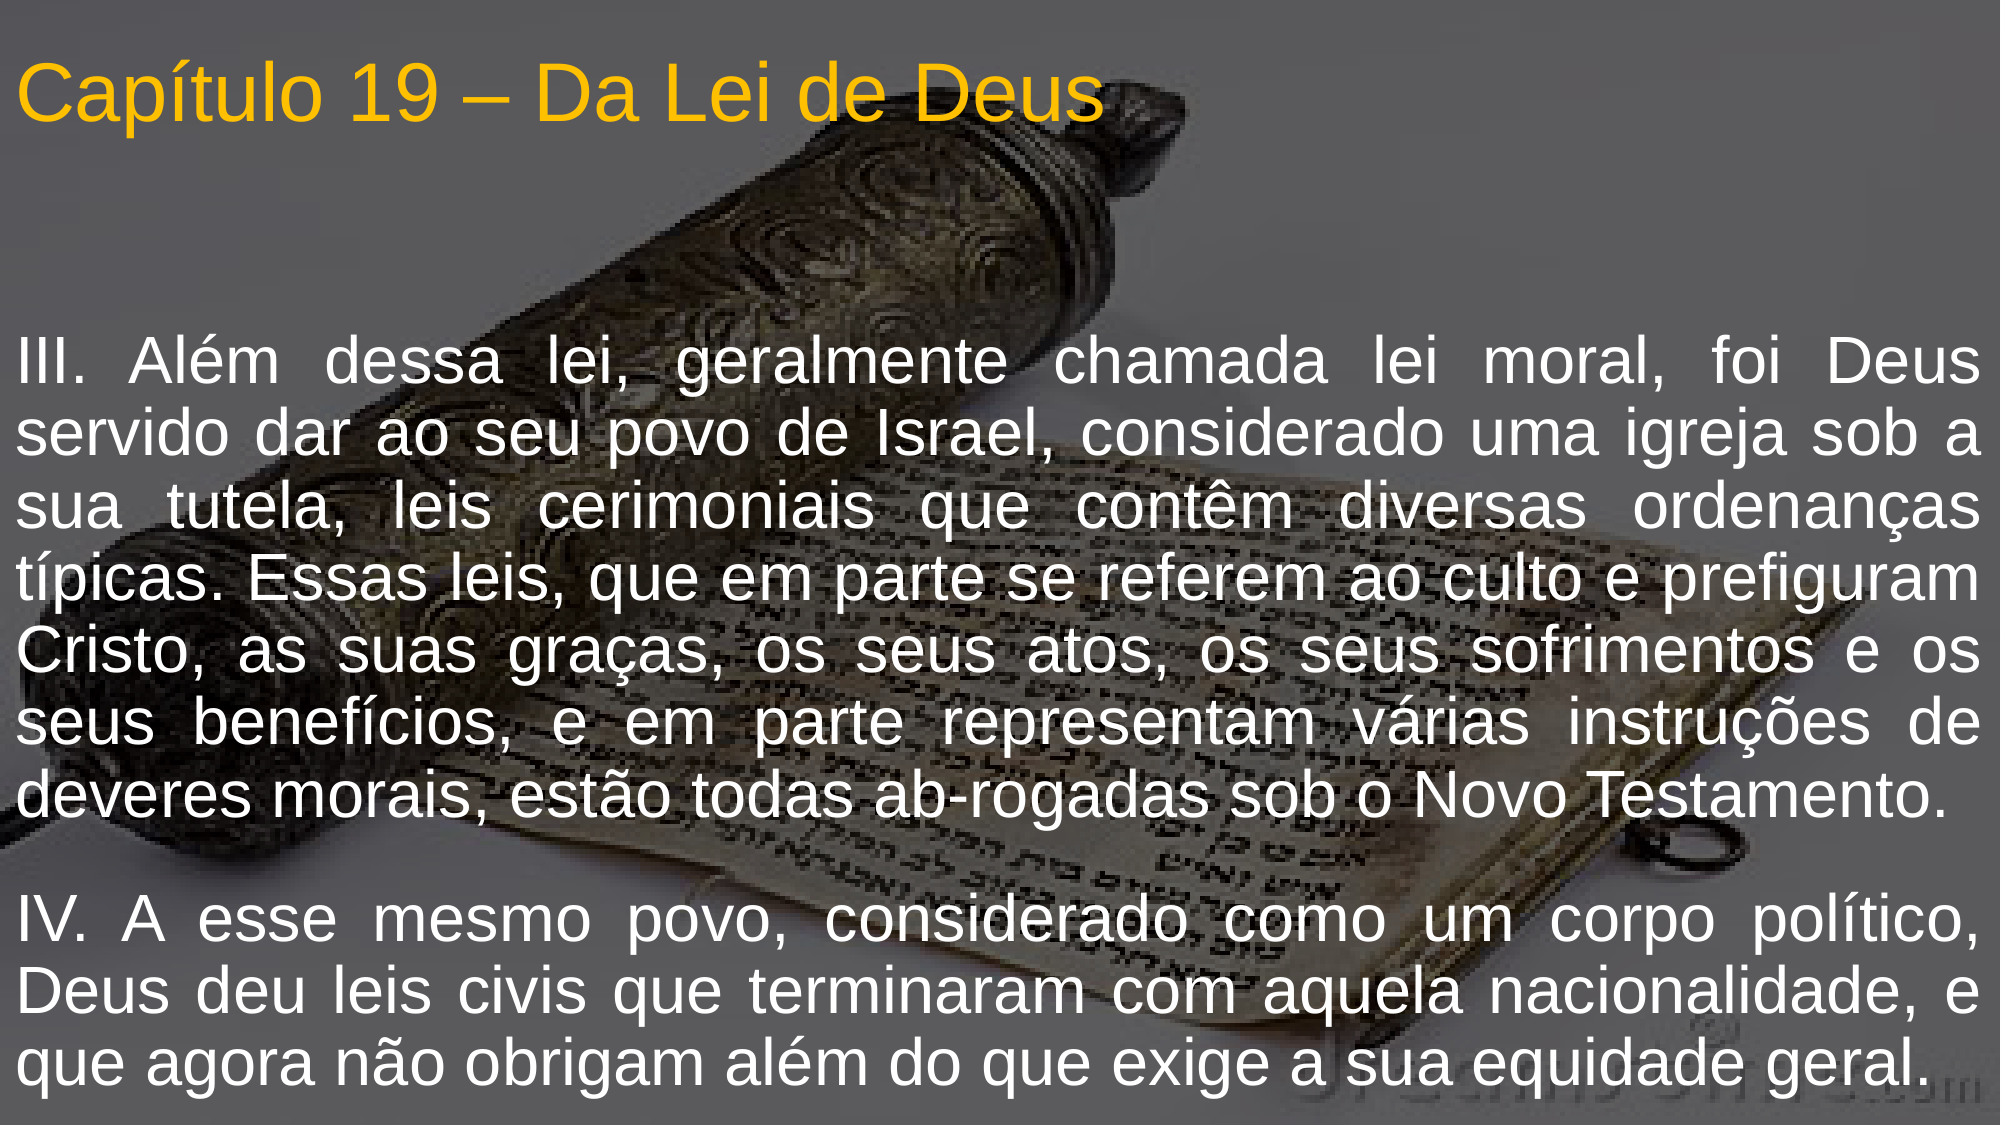

# Capítulo 19 – Da Lei de Deus
III. Além dessa lei, geralmente chamada lei moral, foi Deus servido dar ao seu povo de Israel, considerado uma igreja sob a sua tutela, leis cerimoniais que contêm diversas ordenanças típicas. Essas leis, que em parte se referem ao culto e prefiguram Cristo, as suas graças, os seus atos, os seus sofrimentos e os seus benefícios, e em parte representam várias instruções de deveres morais, estão todas ab-rogadas sob o Novo Testamento.

IV. A esse mesmo povo, considerado como um corpo político, Deus deu leis civis que terminaram com aquela nacionalidade, e que agora não obrigam além do que exige a sua equidade geral.